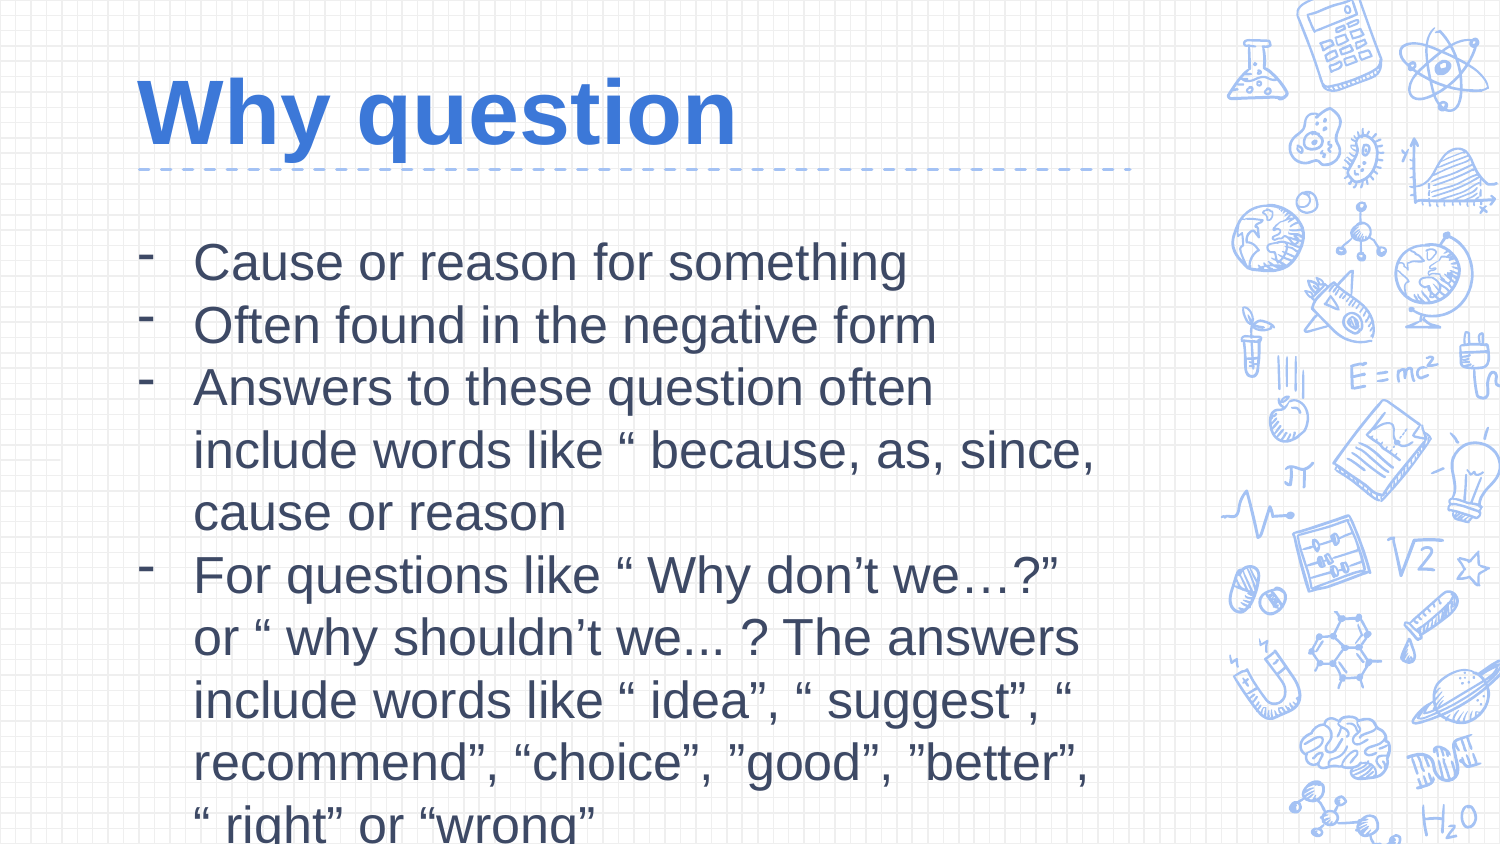

# Why question
Cause or reason for something
Often found in the negative form
Answers to these question often include words like “ because, as, since, cause or reason
For questions like “ Why don’t we…?” or “ why shouldn’t we... ? The answers include words like “ idea”, “ suggest”, “ recommend”, “choice”, ”good”, ”better”, “ right” or “wrong”